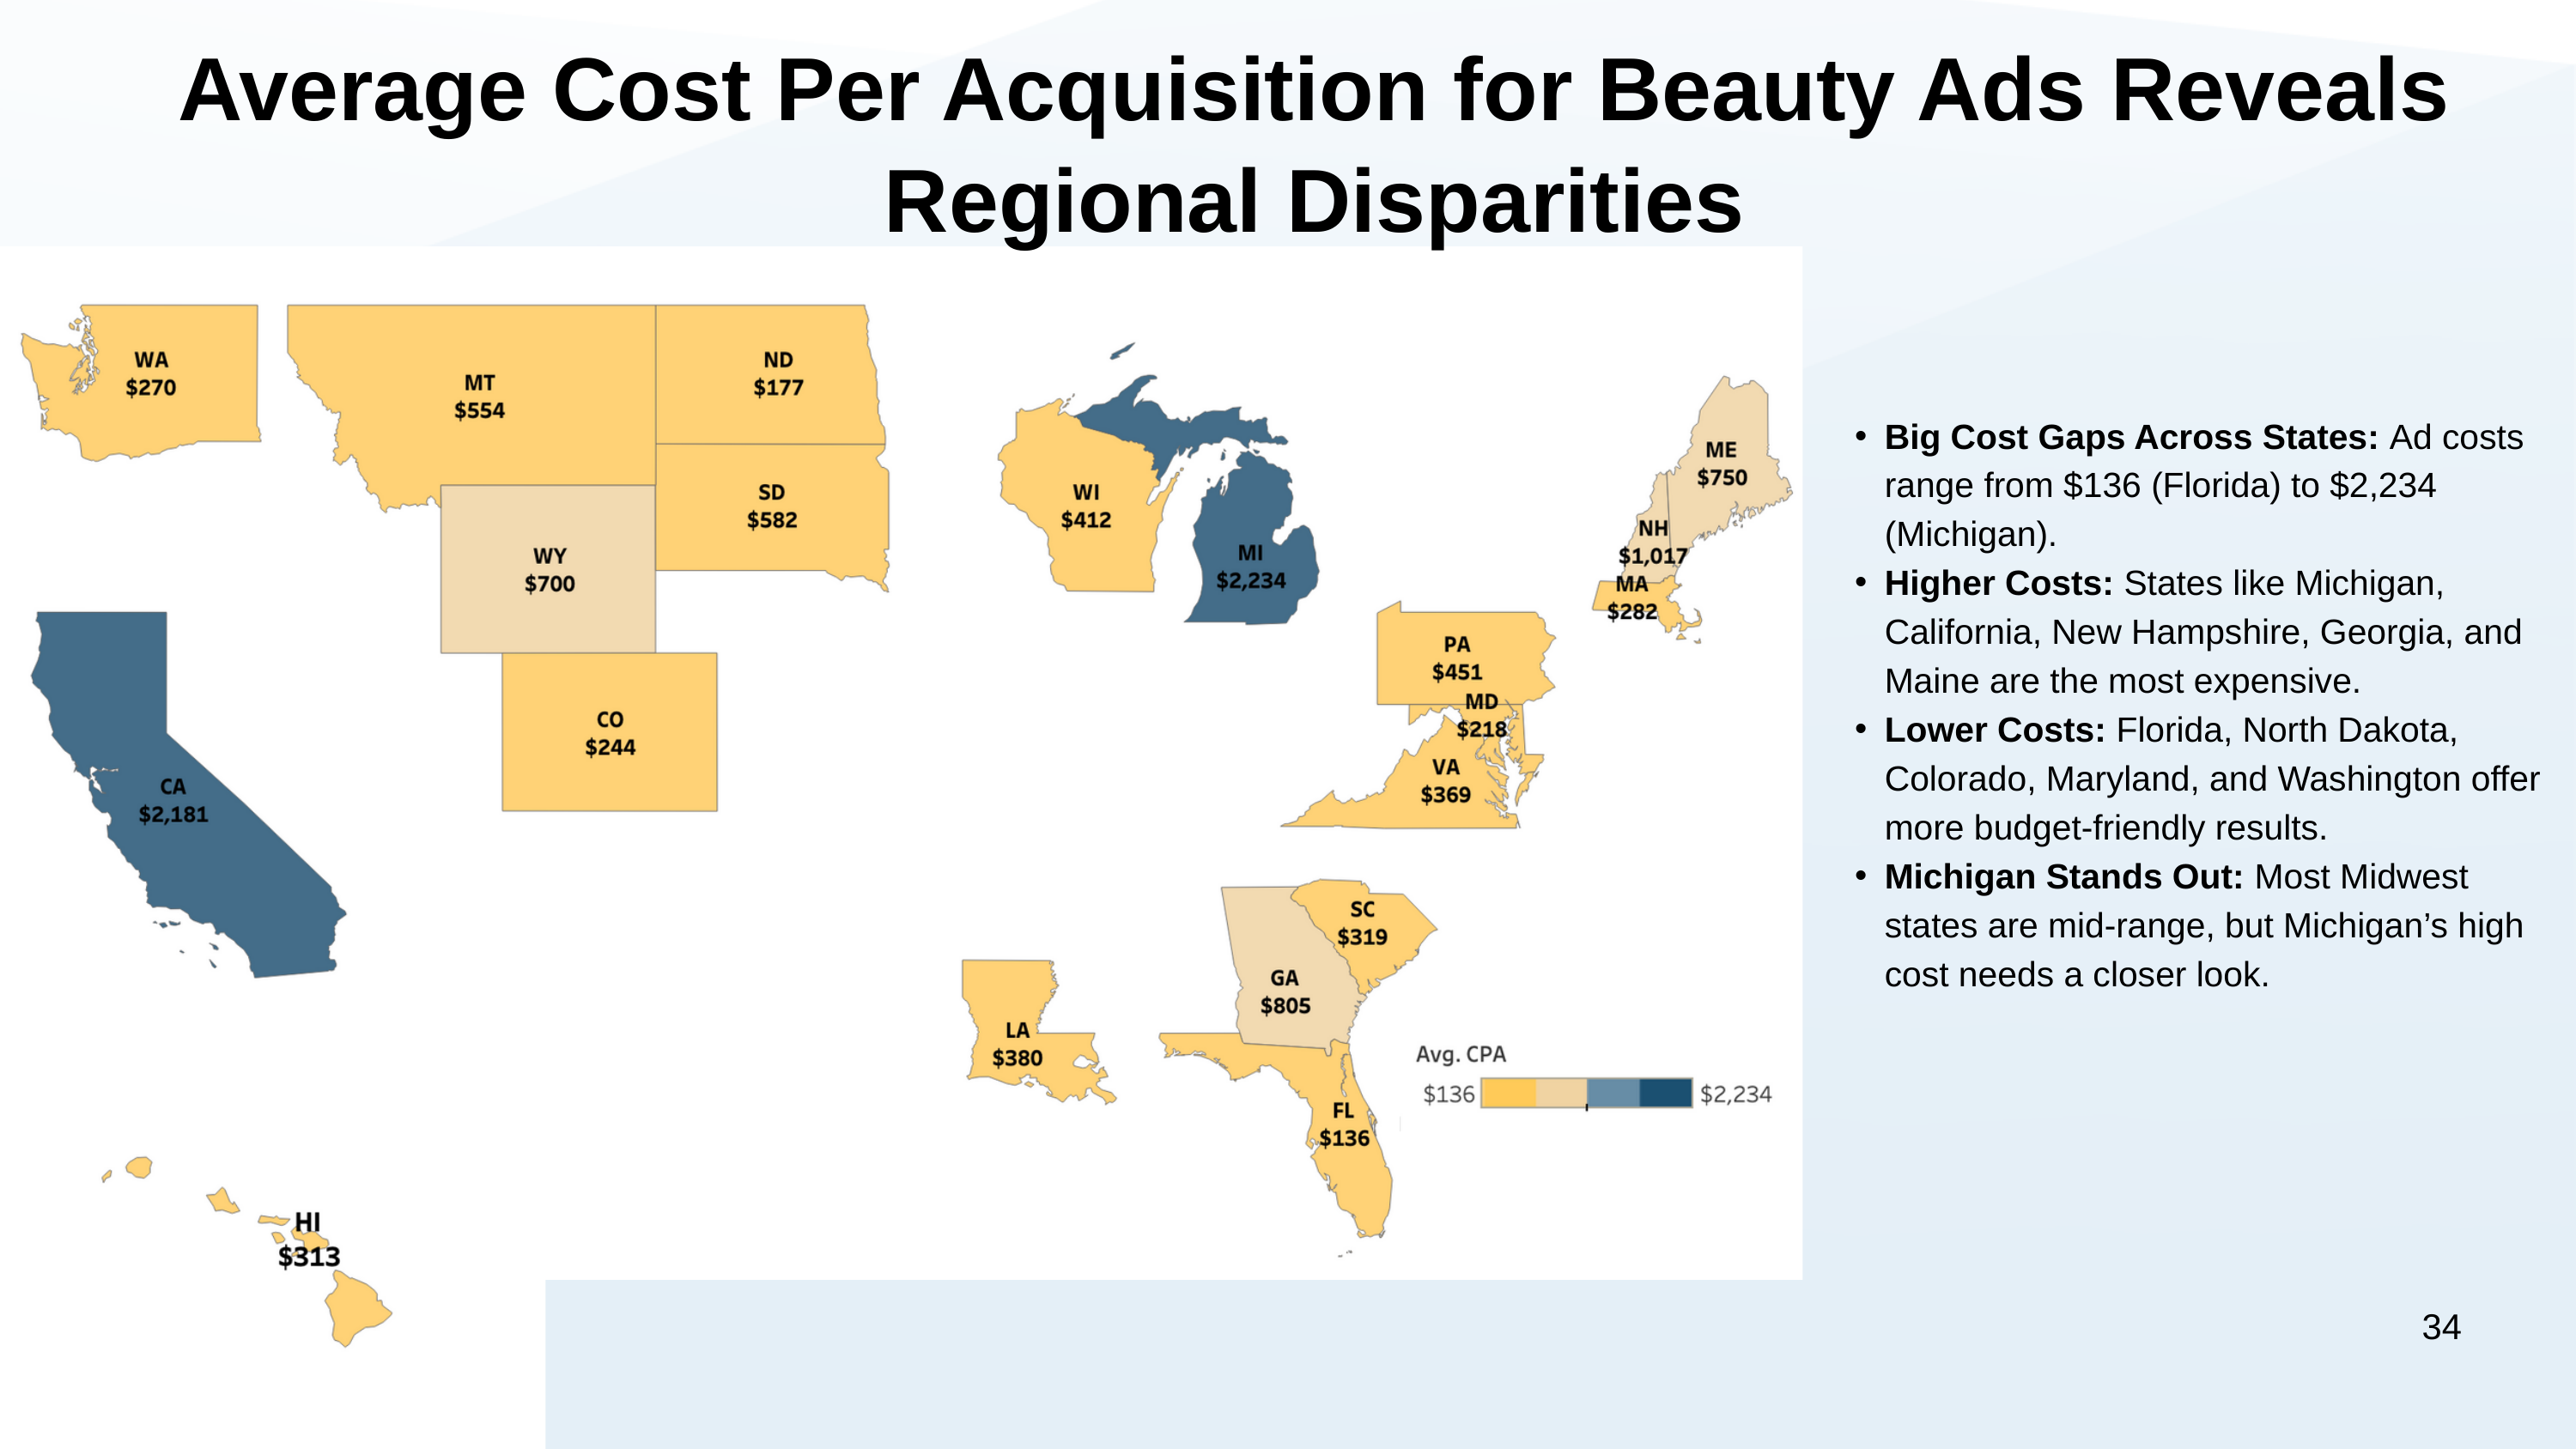

Average Cost Per Acquisition for Beauty Ads Reveals Regional Disparities

Big Cost Gaps Across States: Ad costs range from $136 (Florida) to $2,234 (Michigan).
Higher Costs: States like Michigan, California, New Hampshire, Georgia, and Maine are the most expensive.
Lower Costs: Florida, North Dakota, Colorado, Maryland, and Washington offer more budget-friendly results.
Michigan Stands Out: Most Midwest states are mid-range, but Michigan’s high cost needs a closer look.

34